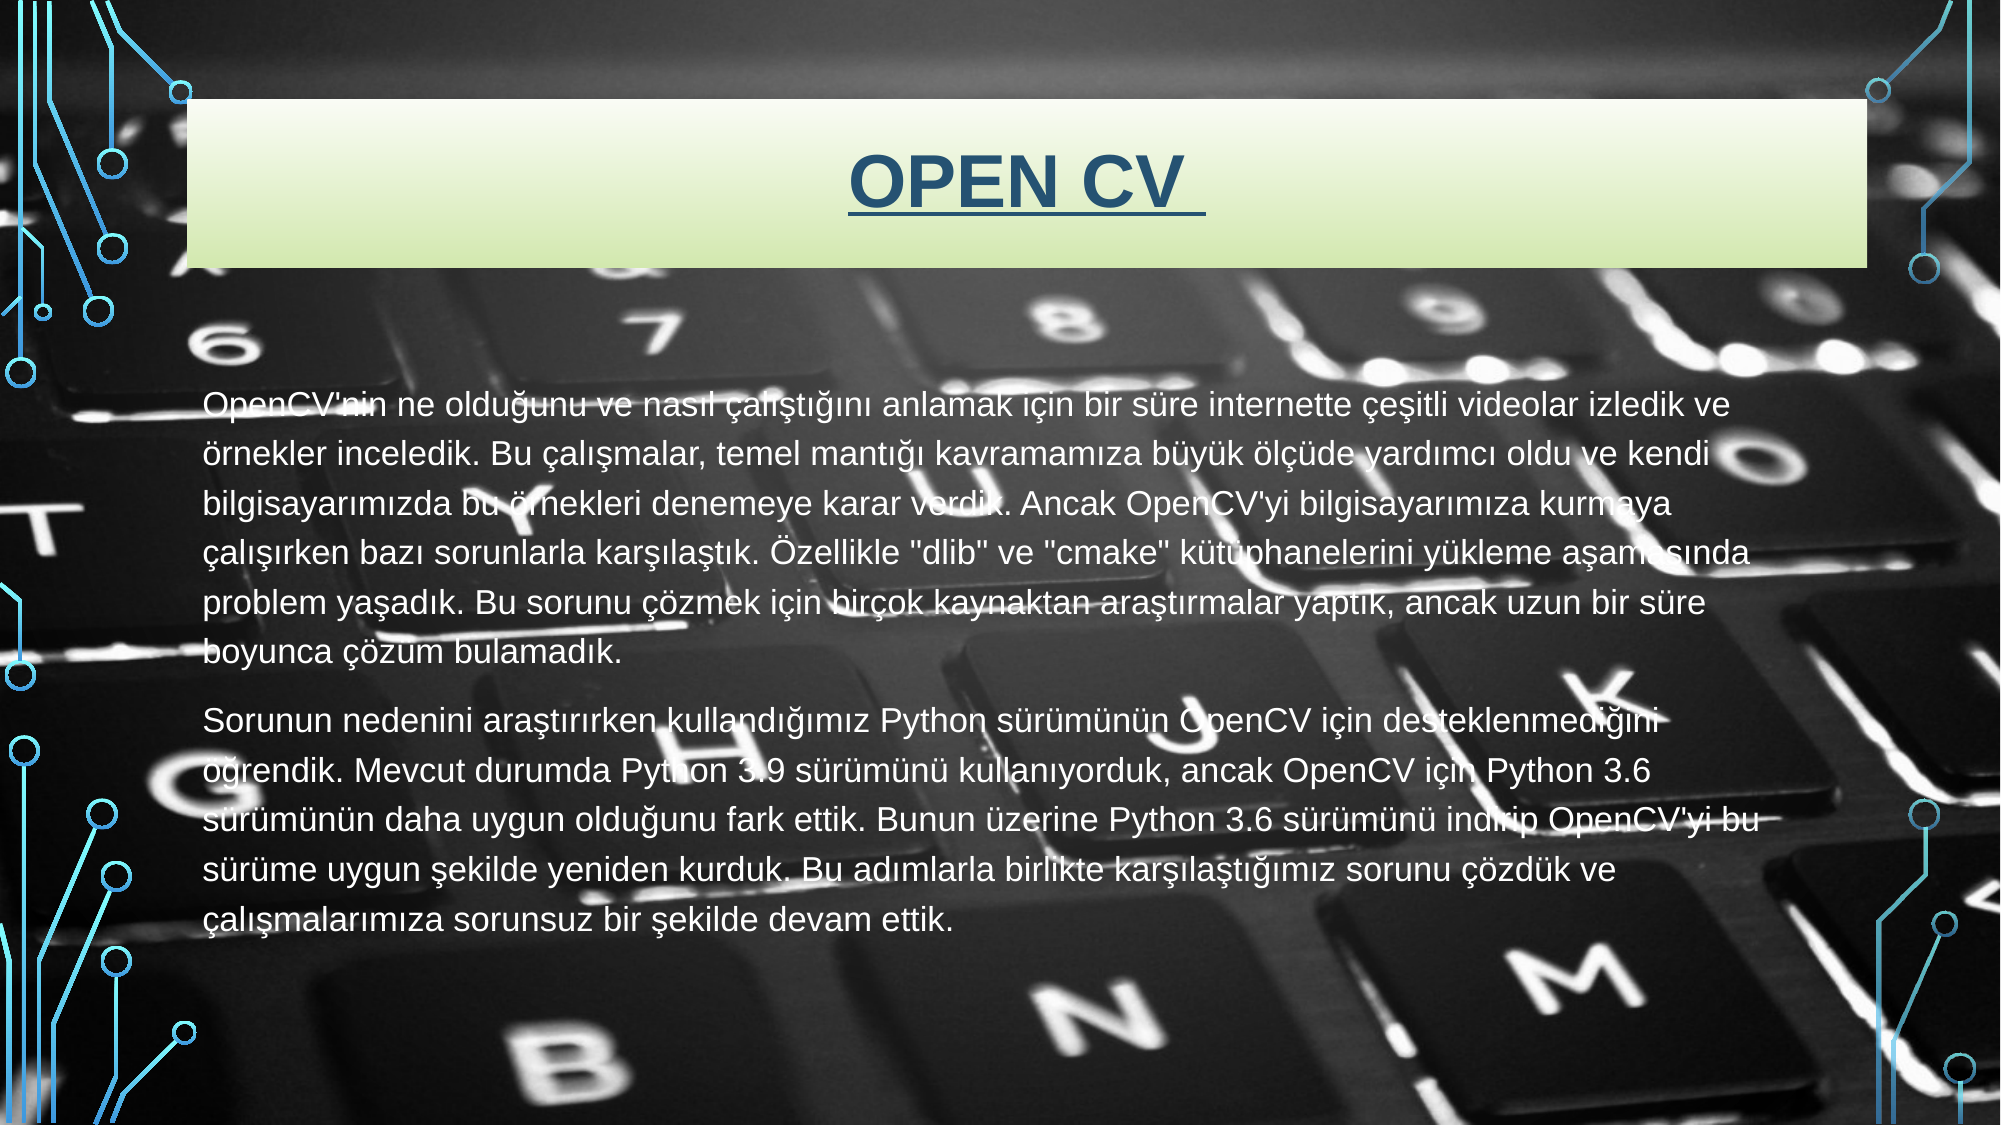

# Open cv
OpenCV'nin ne olduğunu ve nasıl çalıştığını anlamak için bir süre internette çeşitli videolar izledik ve örnekler inceledik. Bu çalışmalar, temel mantığı kavramamıza büyük ölçüde yardımcı oldu ve kendi bilgisayarımızda bu örnekleri denemeye karar verdik. Ancak OpenCV'yi bilgisayarımıza kurmaya çalışırken bazı sorunlarla karşılaştık. Özellikle "dlib" ve "cmake" kütüphanelerini yükleme aşamasında problem yaşadık. Bu sorunu çözmek için birçok kaynaktan araştırmalar yaptık, ancak uzun bir süre boyunca çözüm bulamadık.
Sorunun nedenini araştırırken kullandığımız Python sürümünün OpenCV için desteklenmediğini öğrendik. Mevcut durumda Python 3.9 sürümünü kullanıyorduk, ancak OpenCV için Python 3.6 sürümünün daha uygun olduğunu fark ettik. Bunun üzerine Python 3.6 sürümünü indirip OpenCV'yi bu sürüme uygun şekilde yeniden kurduk. Bu adımlarla birlikte karşılaştığımız sorunu çözdük ve çalışmalarımıza sorunsuz bir şekilde devam ettik.